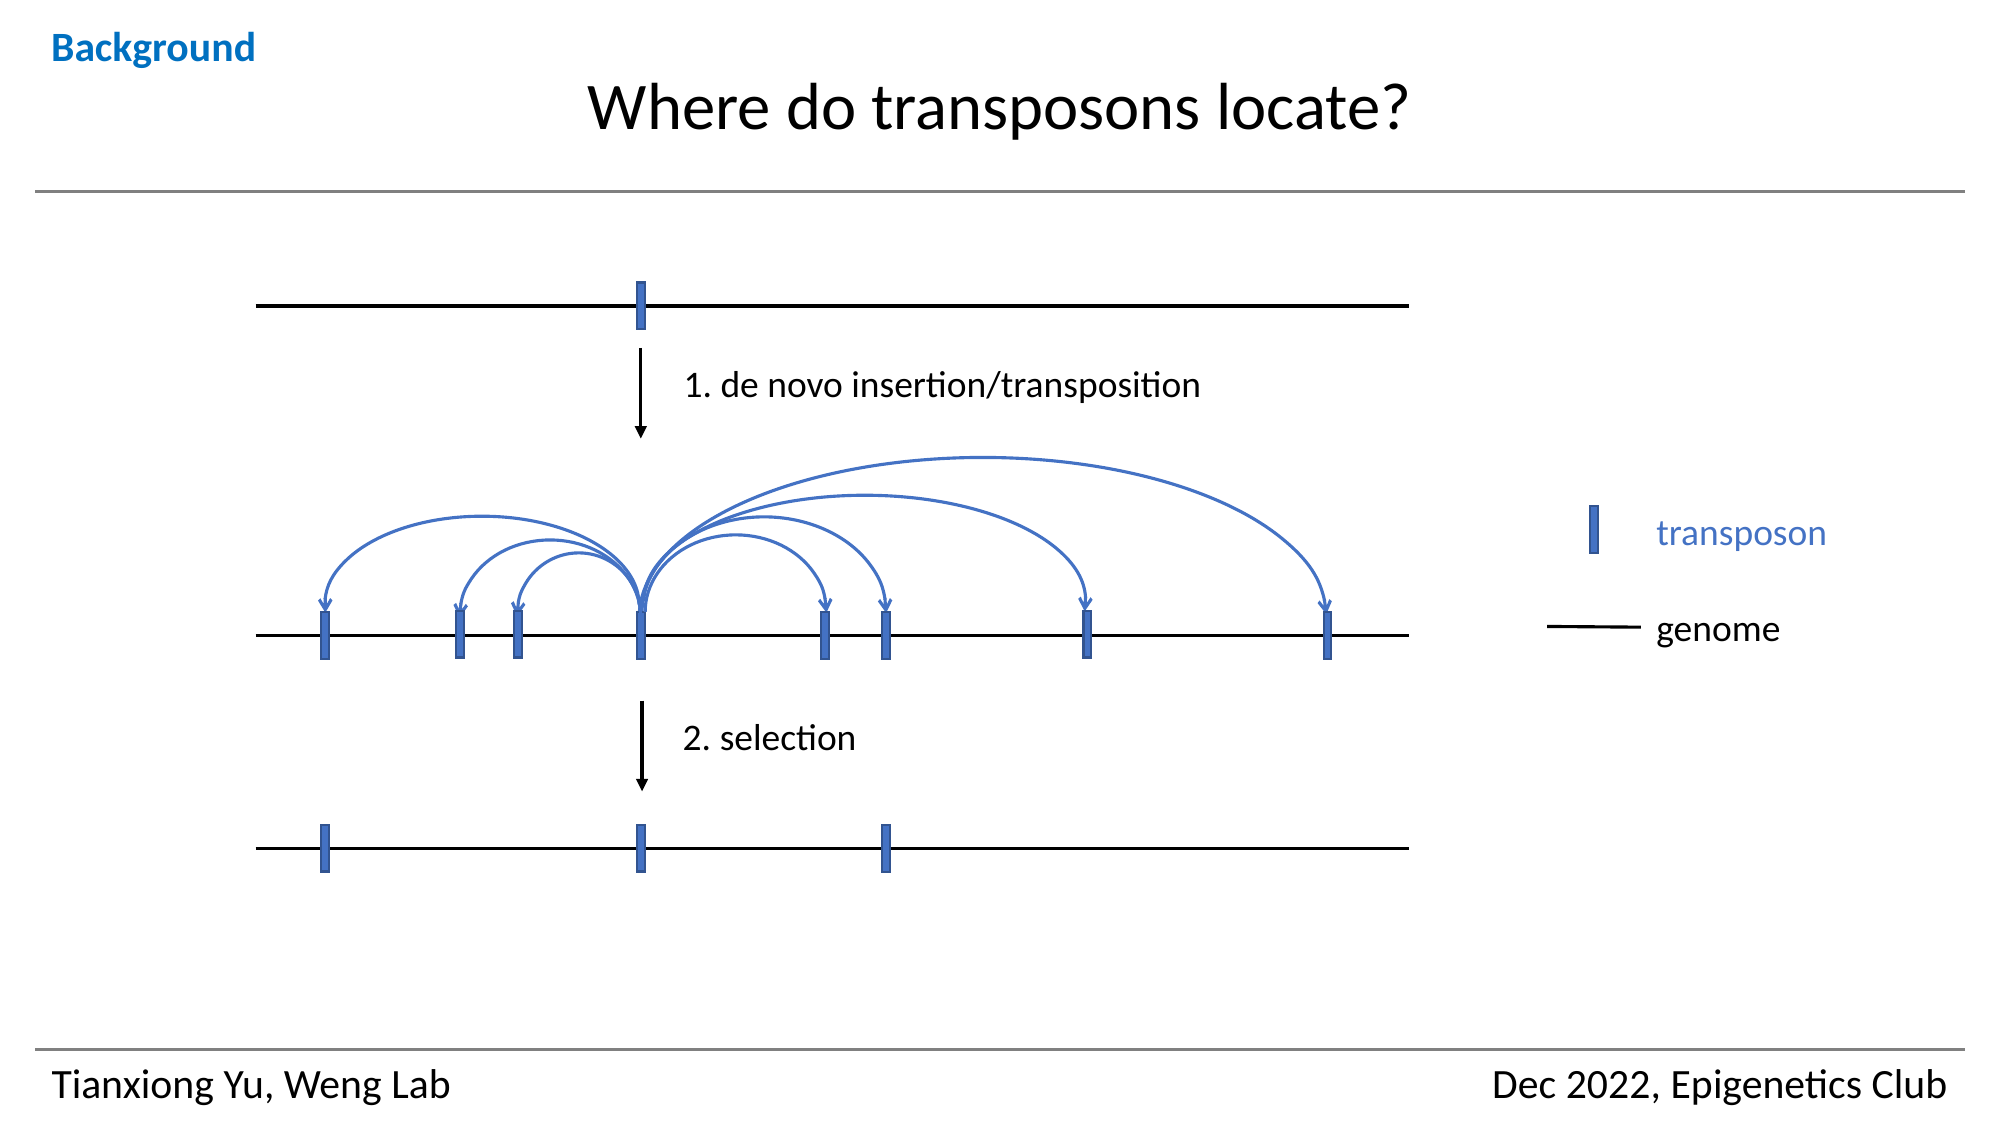

# Where do transposons locate?
Background

1. de novo insertion/transposition

transposon

genome
2. selection

Tianxiong Yu, Weng Lab
Dec 2022, Epigenetics Club